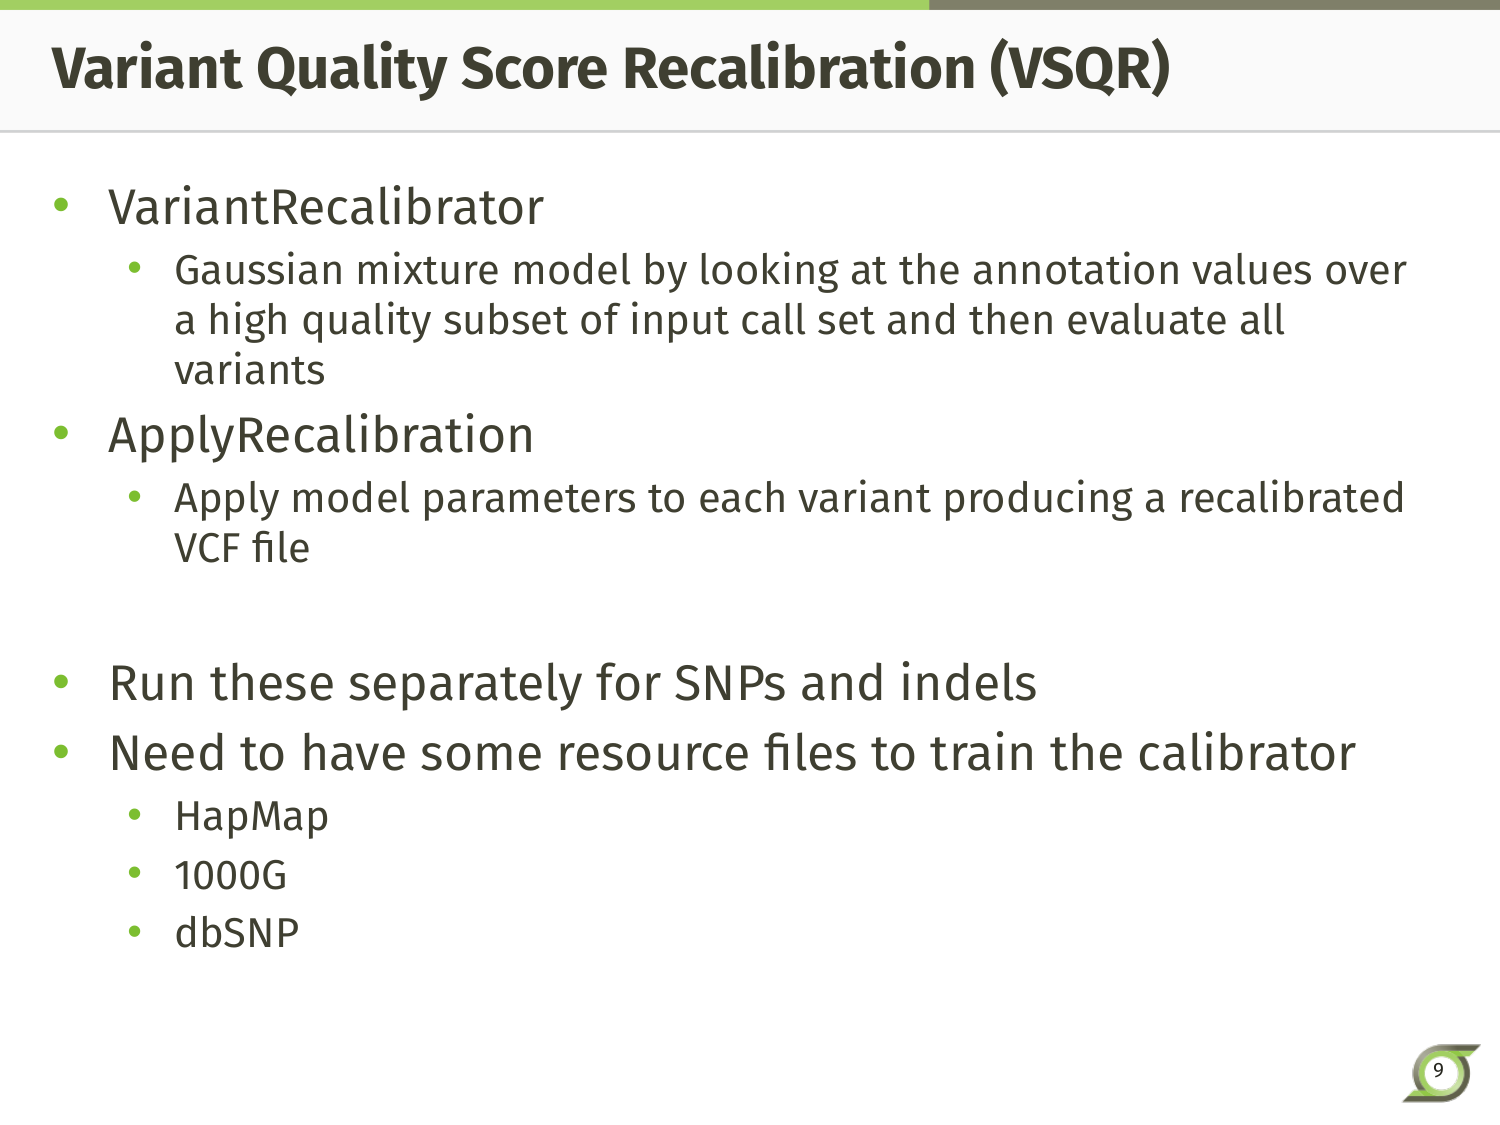

# Variant Quality Score Recalibration (VSQR)
VariantRecalibrator
Gaussian mixture model by looking at the annotation values over a high quality subset of input call set and then evaluate all variants
ApplyRecalibration
Apply model parameters to each variant producing a recalibrated VCF file

Run these separately for SNPs and indels
Need to have some resource files to train the calibrator
HapMap
1000G
dbSNP